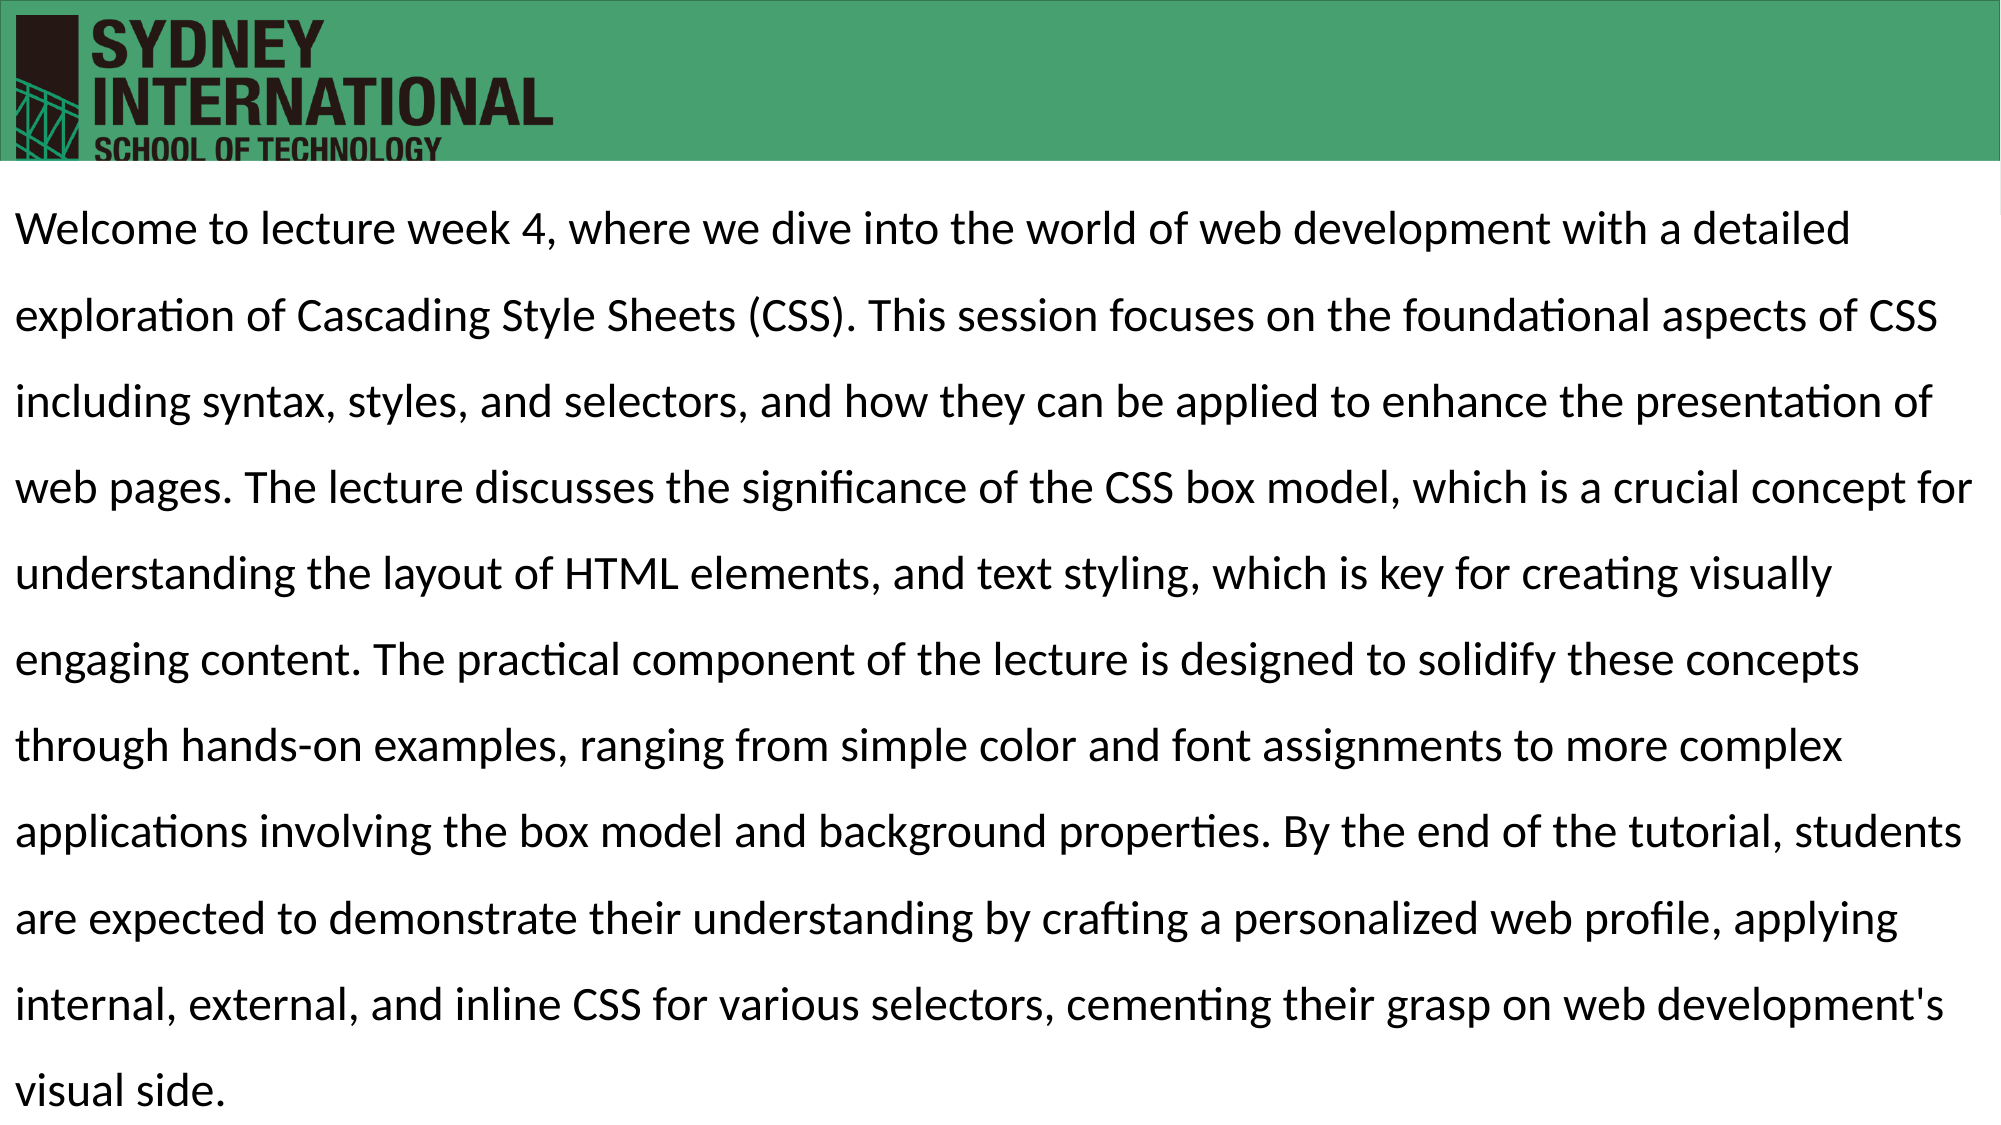

Welcome to lecture week 4, where we dive into the world of web development with a detailed exploration of Cascading Style Sheets (CSS). This session focuses on the foundational aspects of CSS including syntax, styles, and selectors, and how they can be applied to enhance the presentation of web pages. The lecture discusses the significance of the CSS box model, which is a crucial concept for understanding the layout of HTML elements, and text styling, which is key for creating visually engaging content. The practical component of the lecture is designed to solidify these concepts through hands-on examples, ranging from simple color and font assignments to more complex applications involving the box model and background properties. By the end of the tutorial, students are expected to demonstrate their understanding by crafting a personalized web profile, applying internal, external, and inline CSS for various selectors, cementing their grasp on web development's visual side.